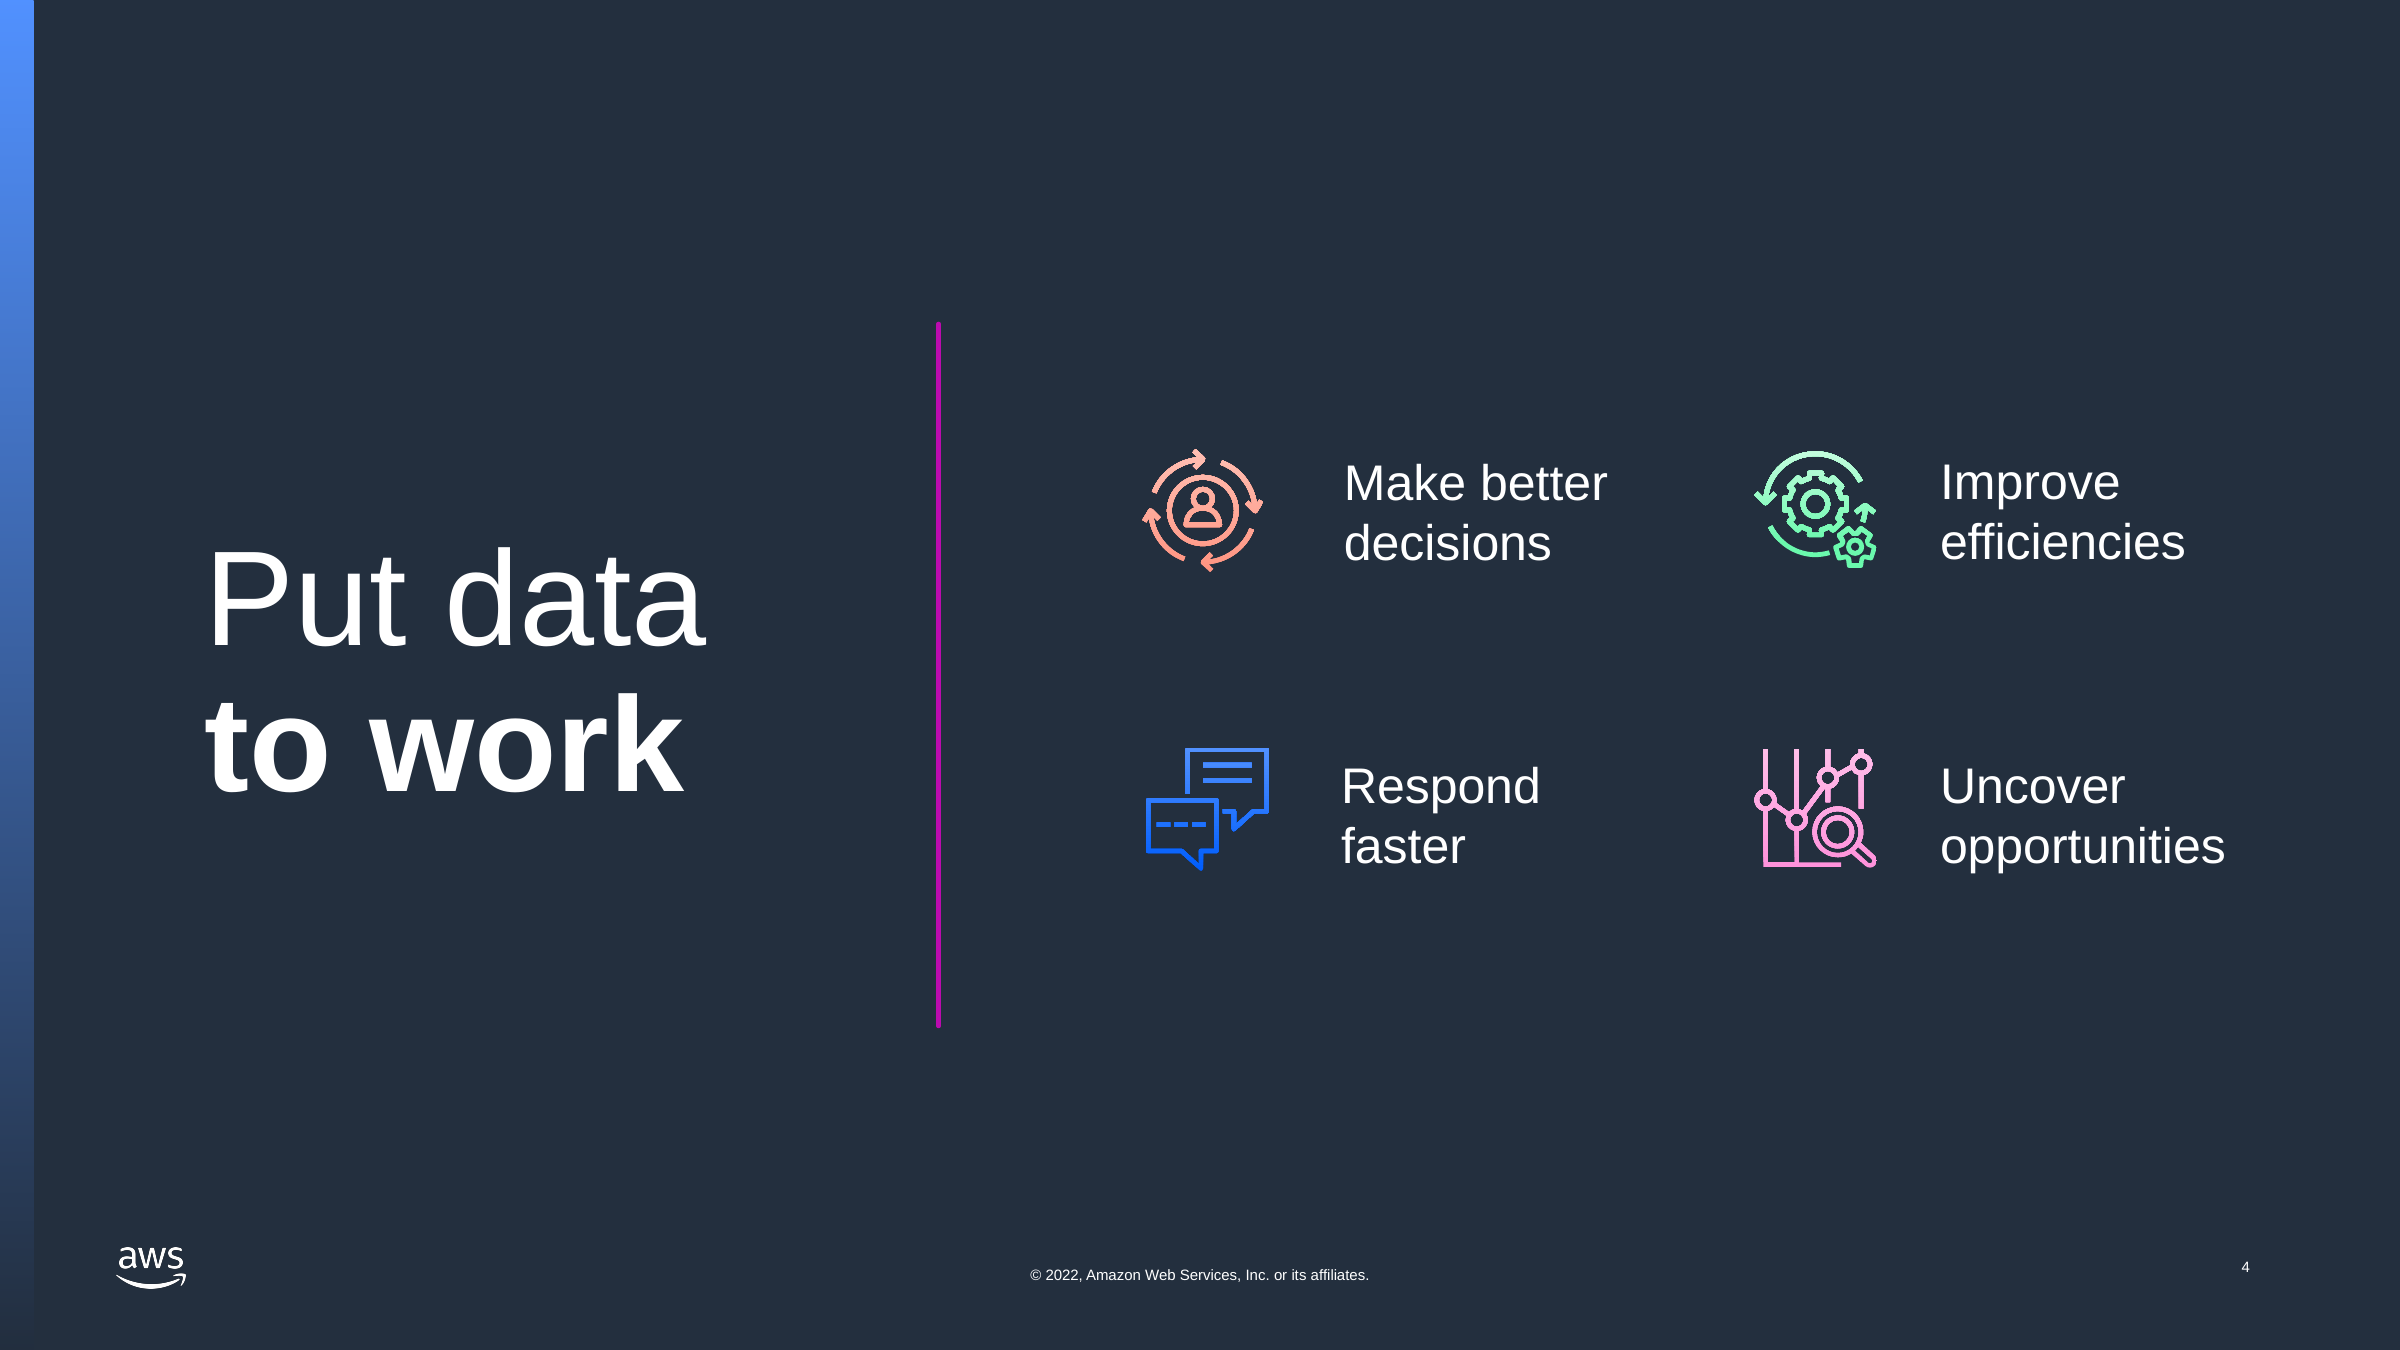

Put data
to work
Improve efficiencies
Make better decisions

Uncover opportunities
Respond faster